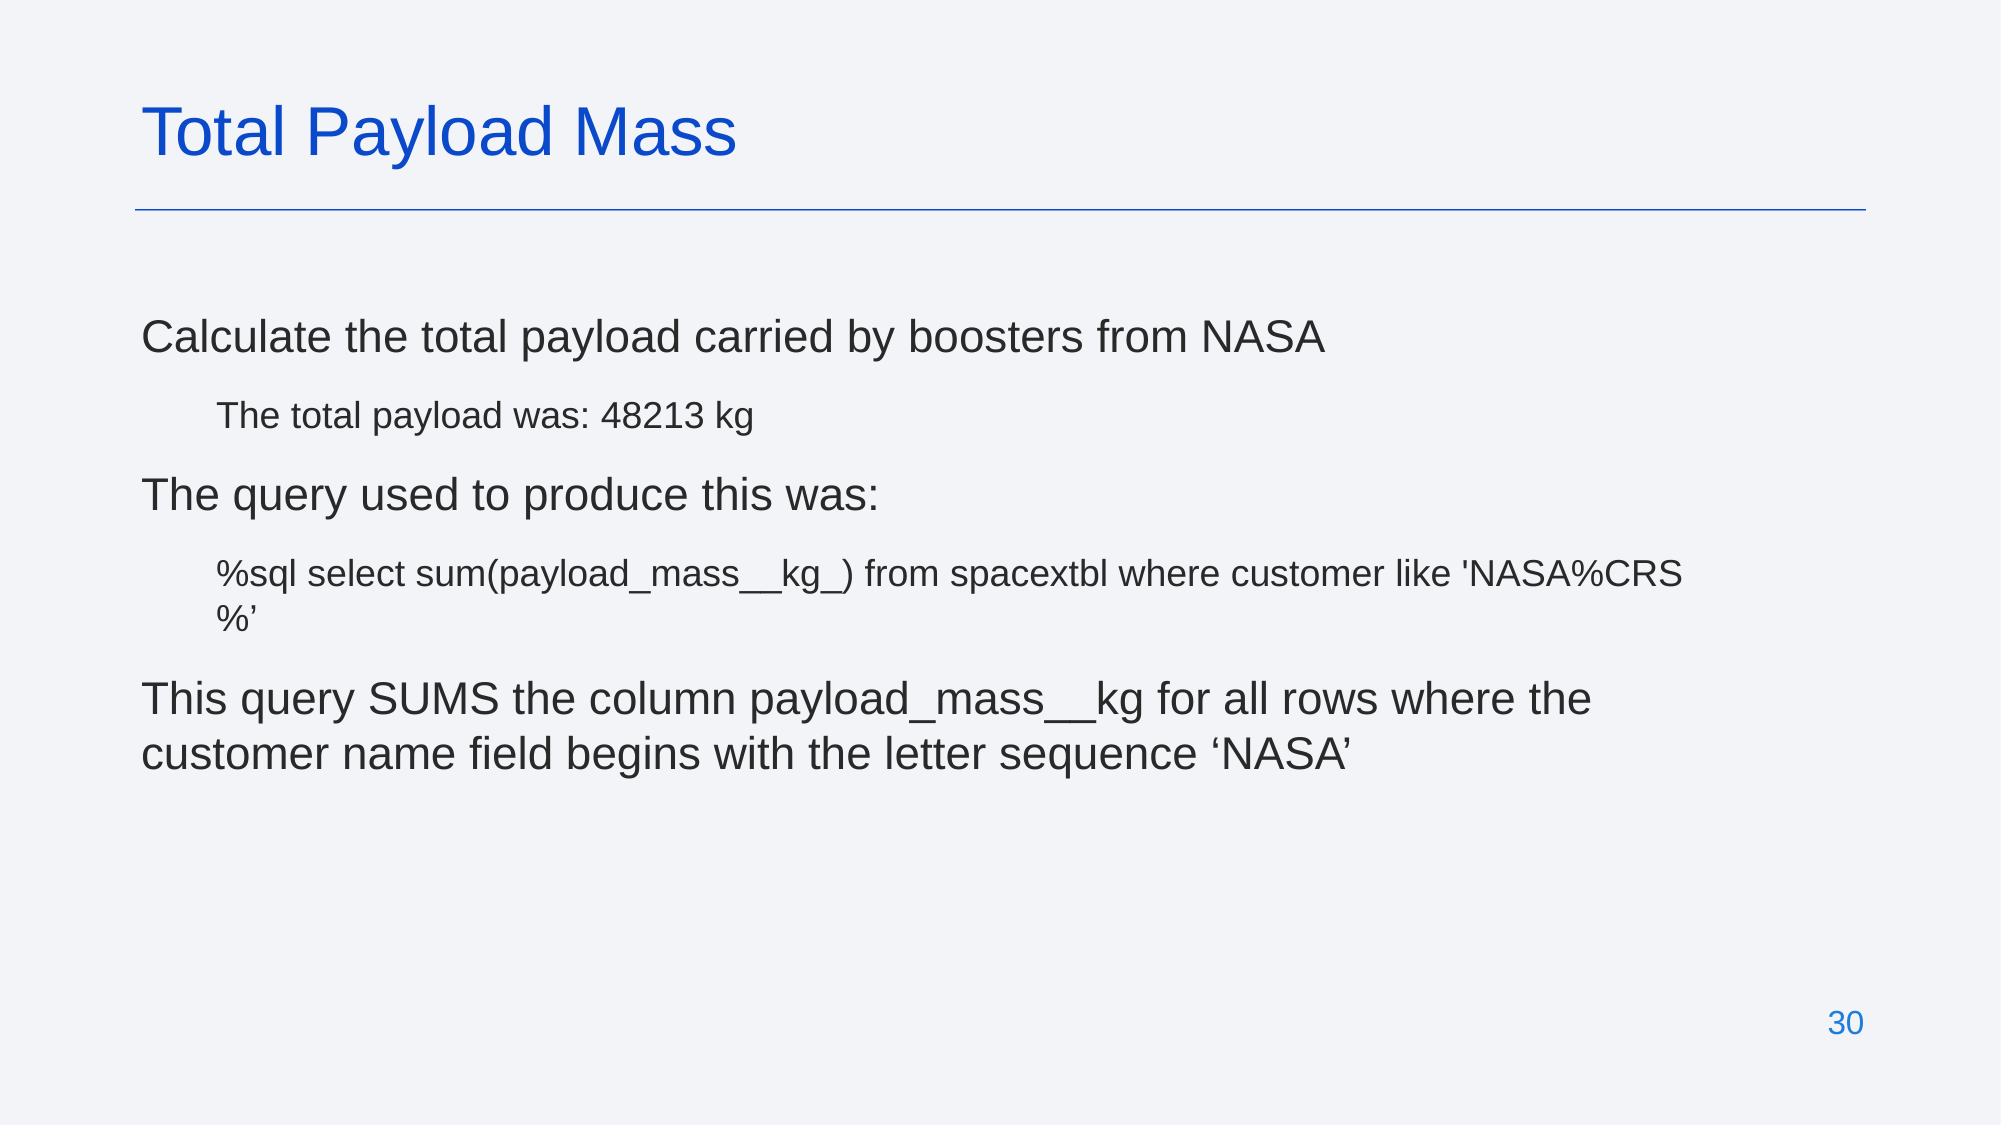

Total Payload Mass
Calculate the total payload carried by boosters from NASA
The total payload was: 48213 kg
The query used to produce this was:
%sql select sum(payload_mass__kg_) from spacextbl where customer like 'NASA%CRS%’
This query SUMS the column payload_mass__kg for all rows where the customer name field begins with the letter sequence ‘NASA’
30